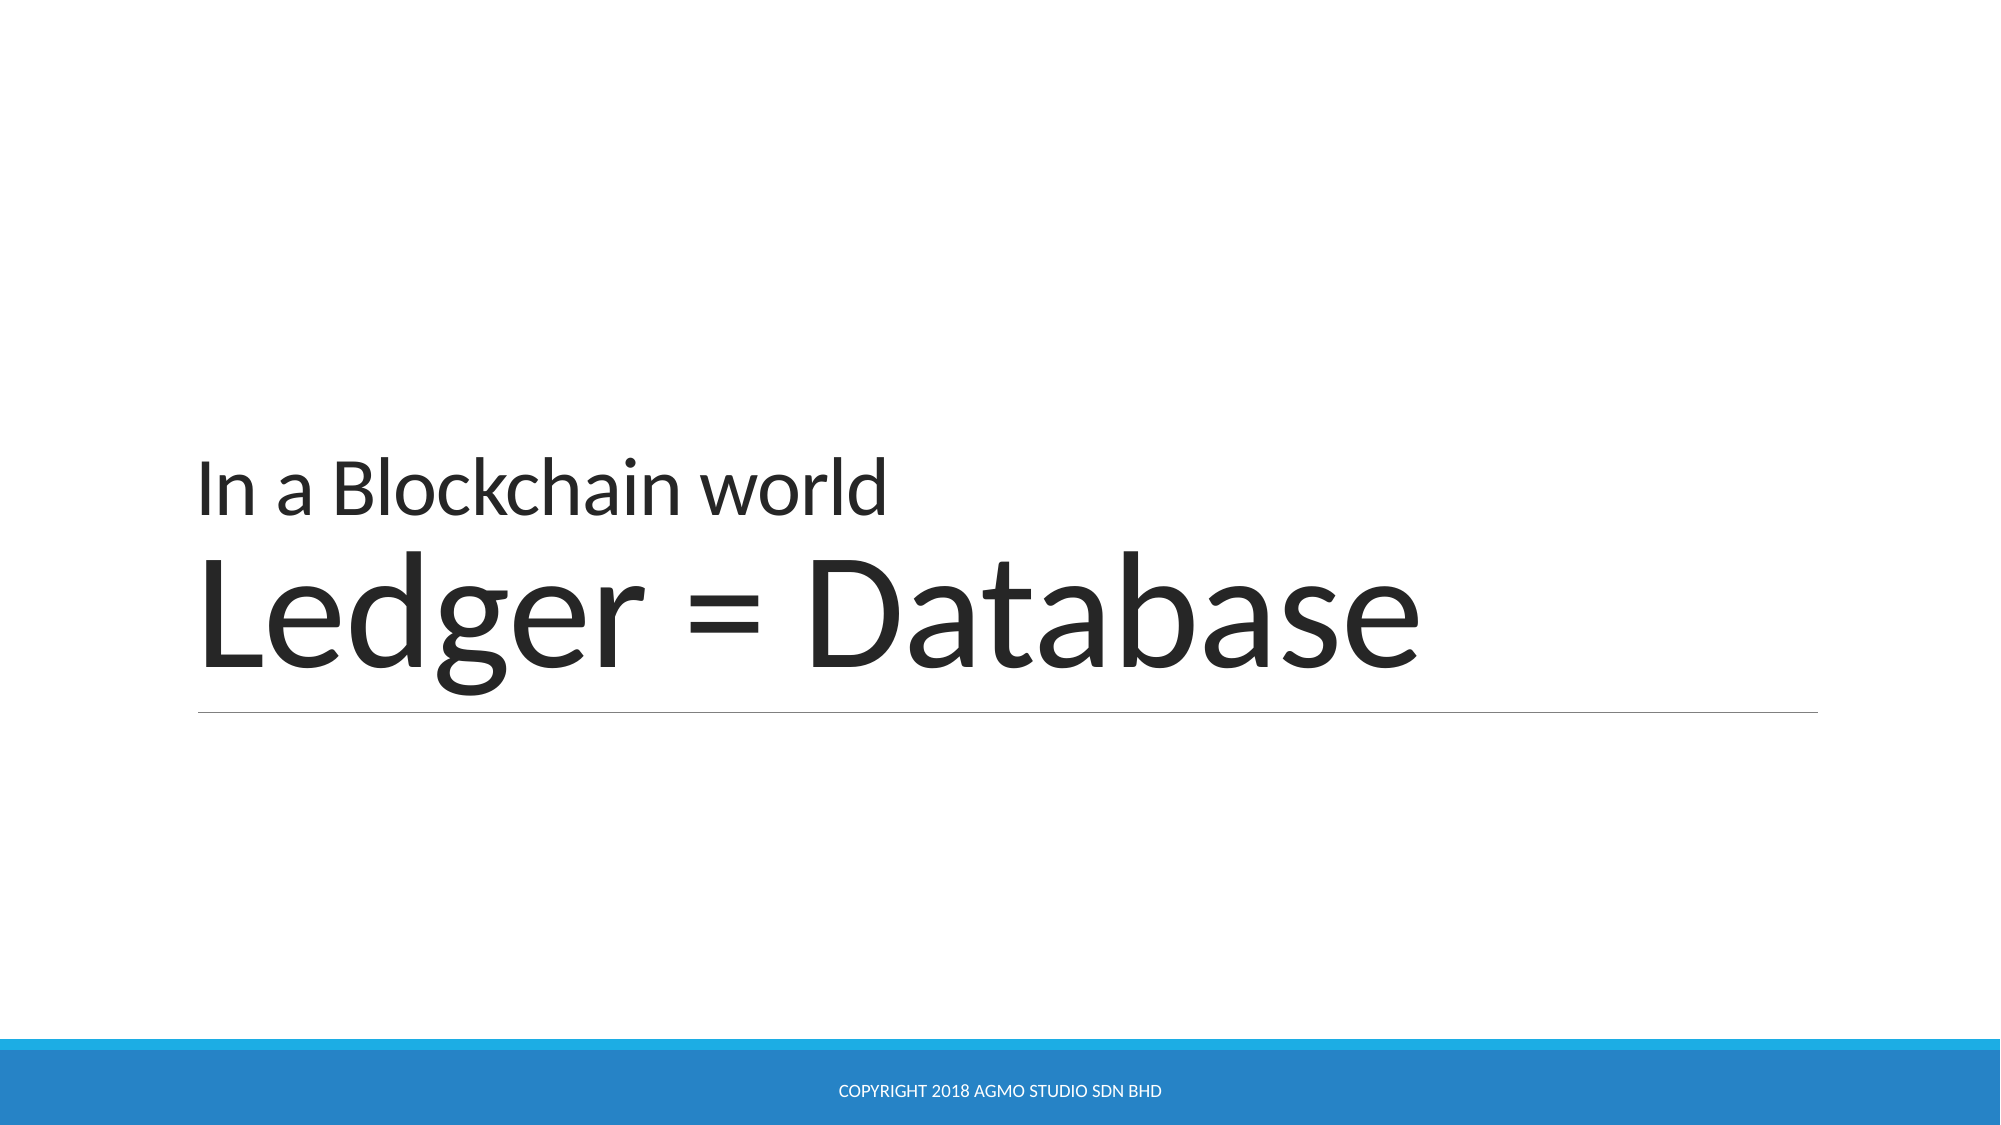

# In a Blockchain world Ledger = Database

Copyright 2018 Agmo Studio Sdn Bhd